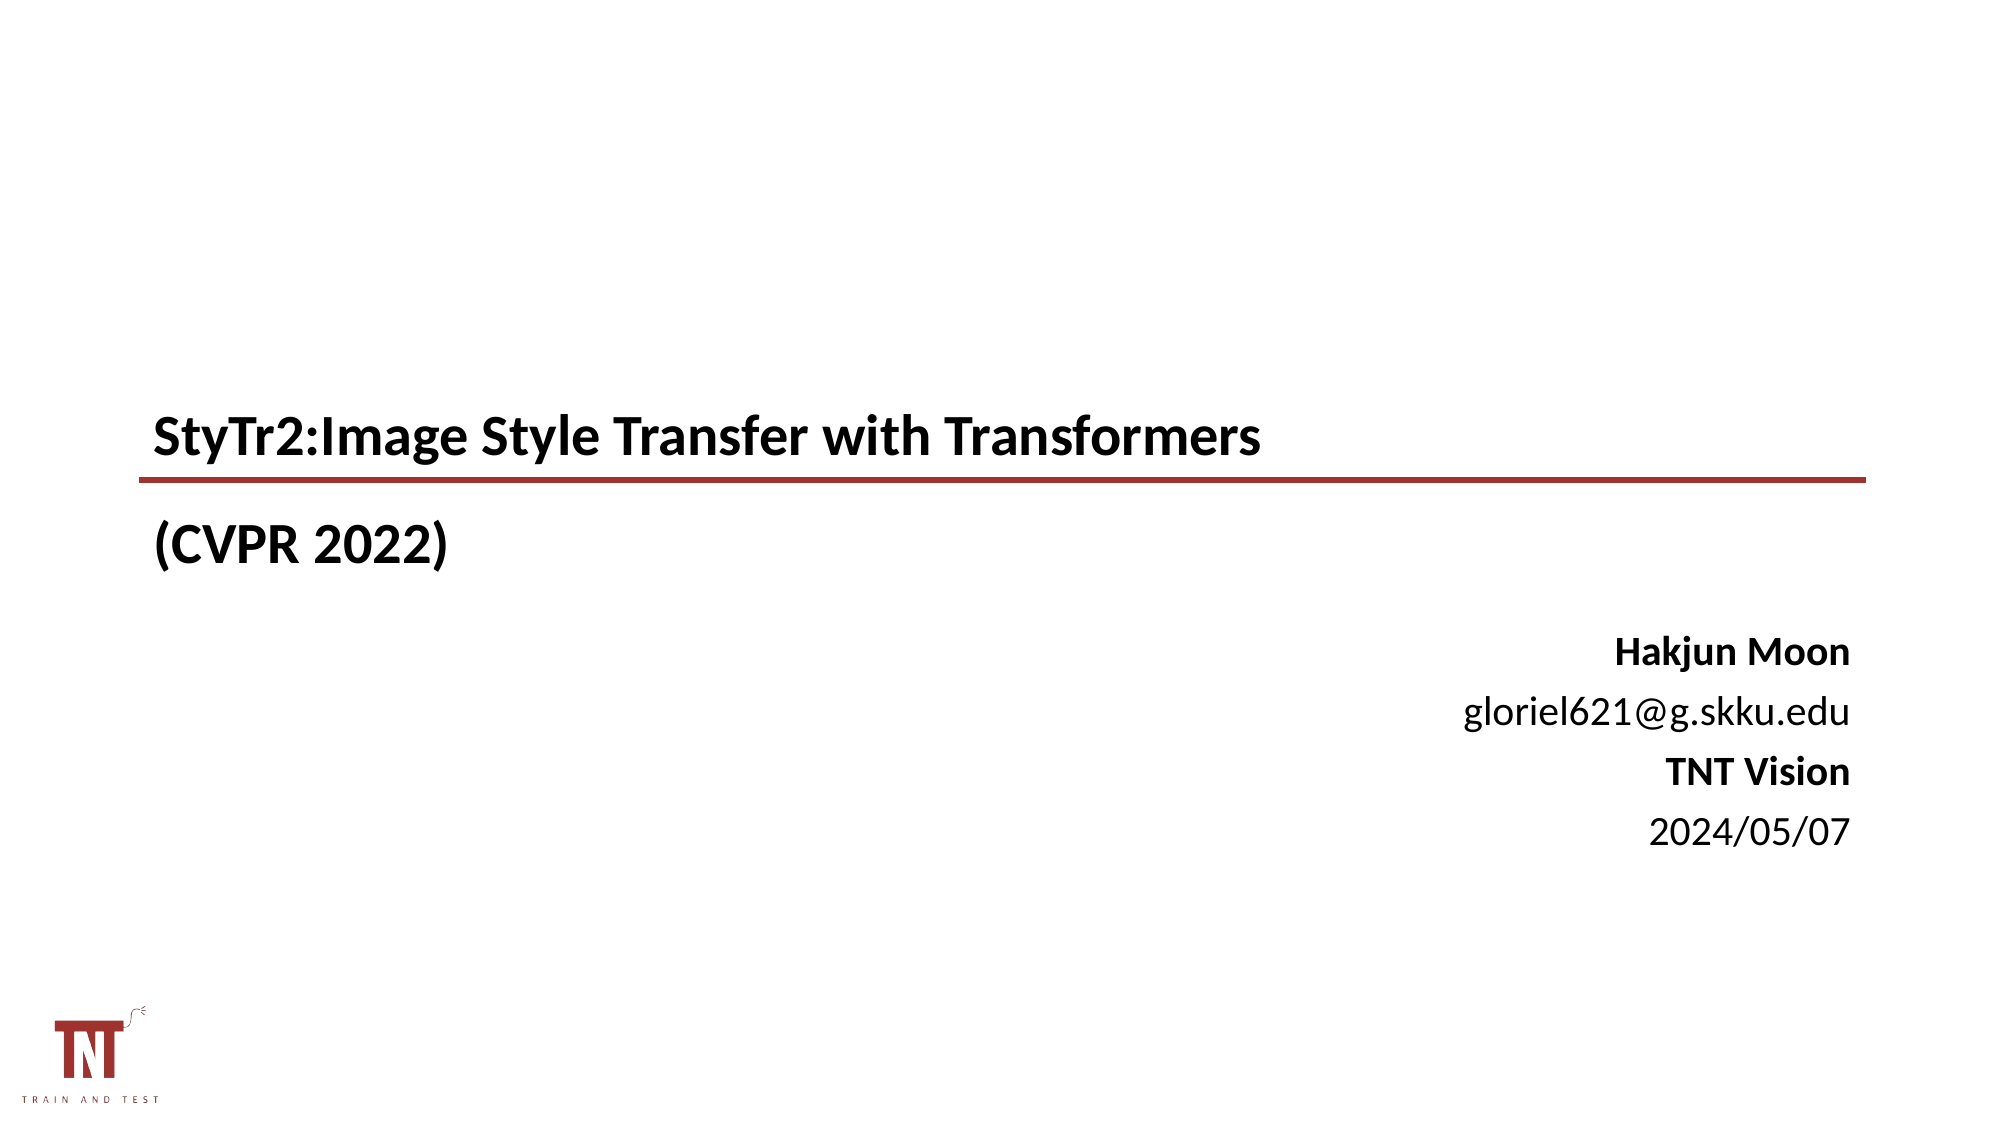

StyTr2:Image Style Transfer with Transformers
Hakjun Moon
gloriel621@g.skku.edu
TNT Vision
2024/05/07
(CVPR 2022)
1